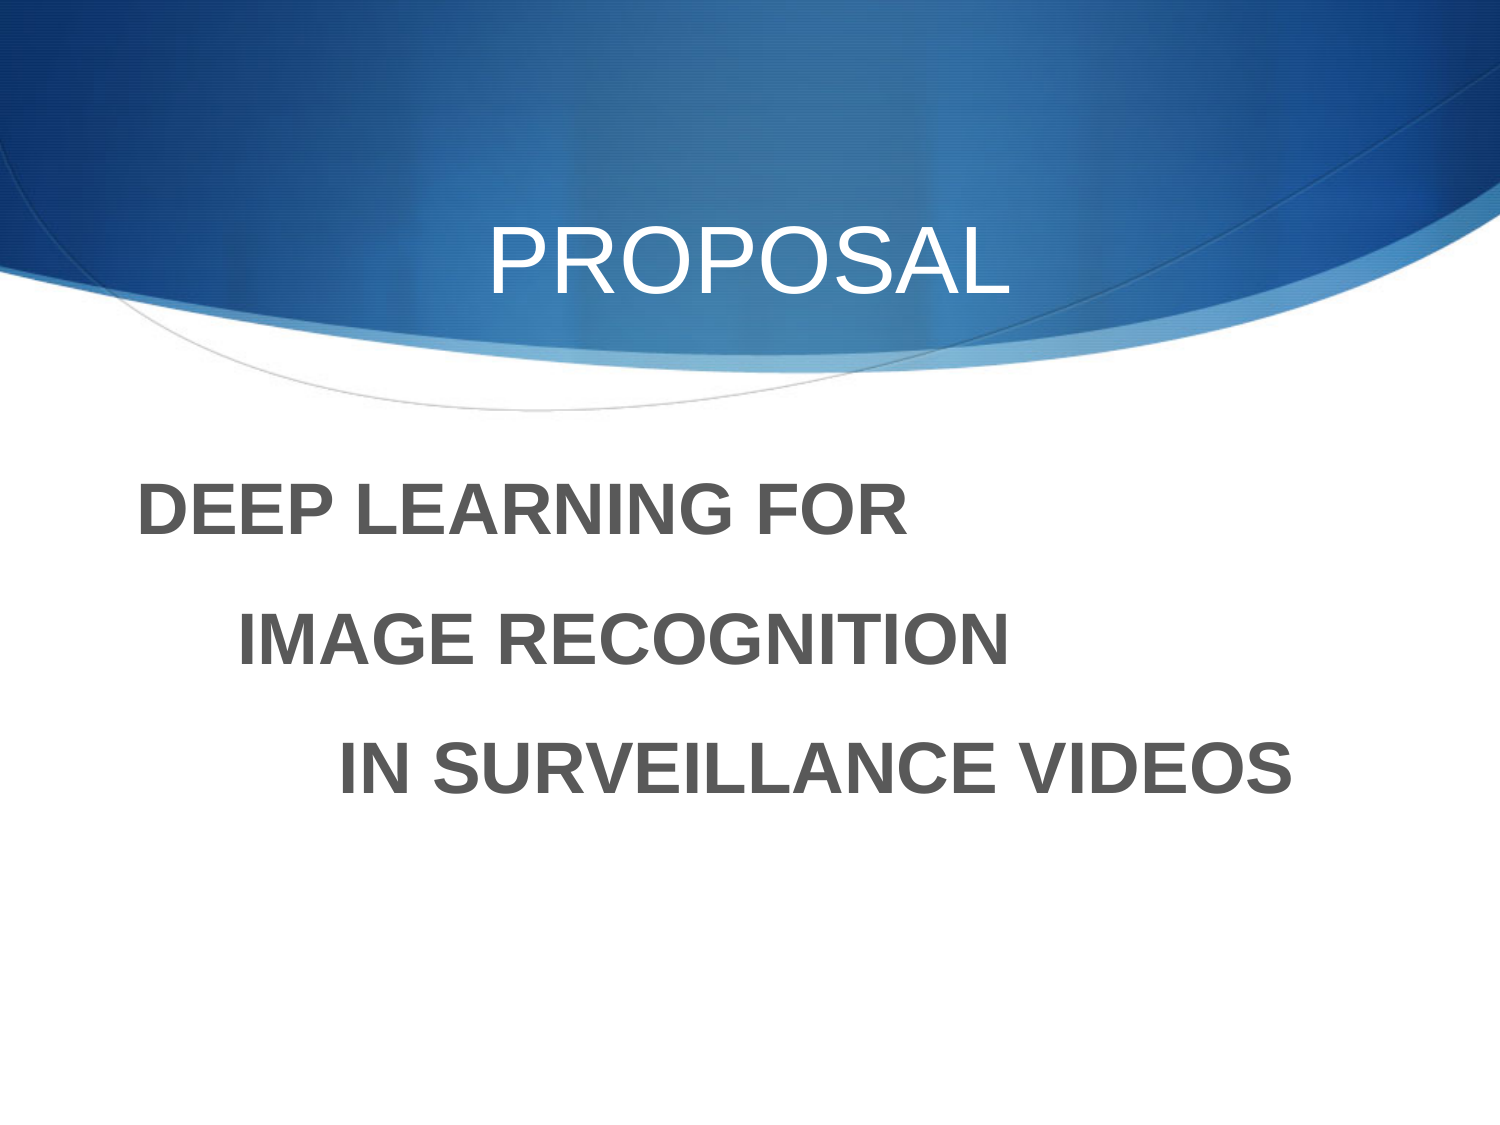

# PROPOSAL
DEEP LEARNING FOR
     IMAGE RECOGNITION
          IN SURVEILLANCE VIDEOS